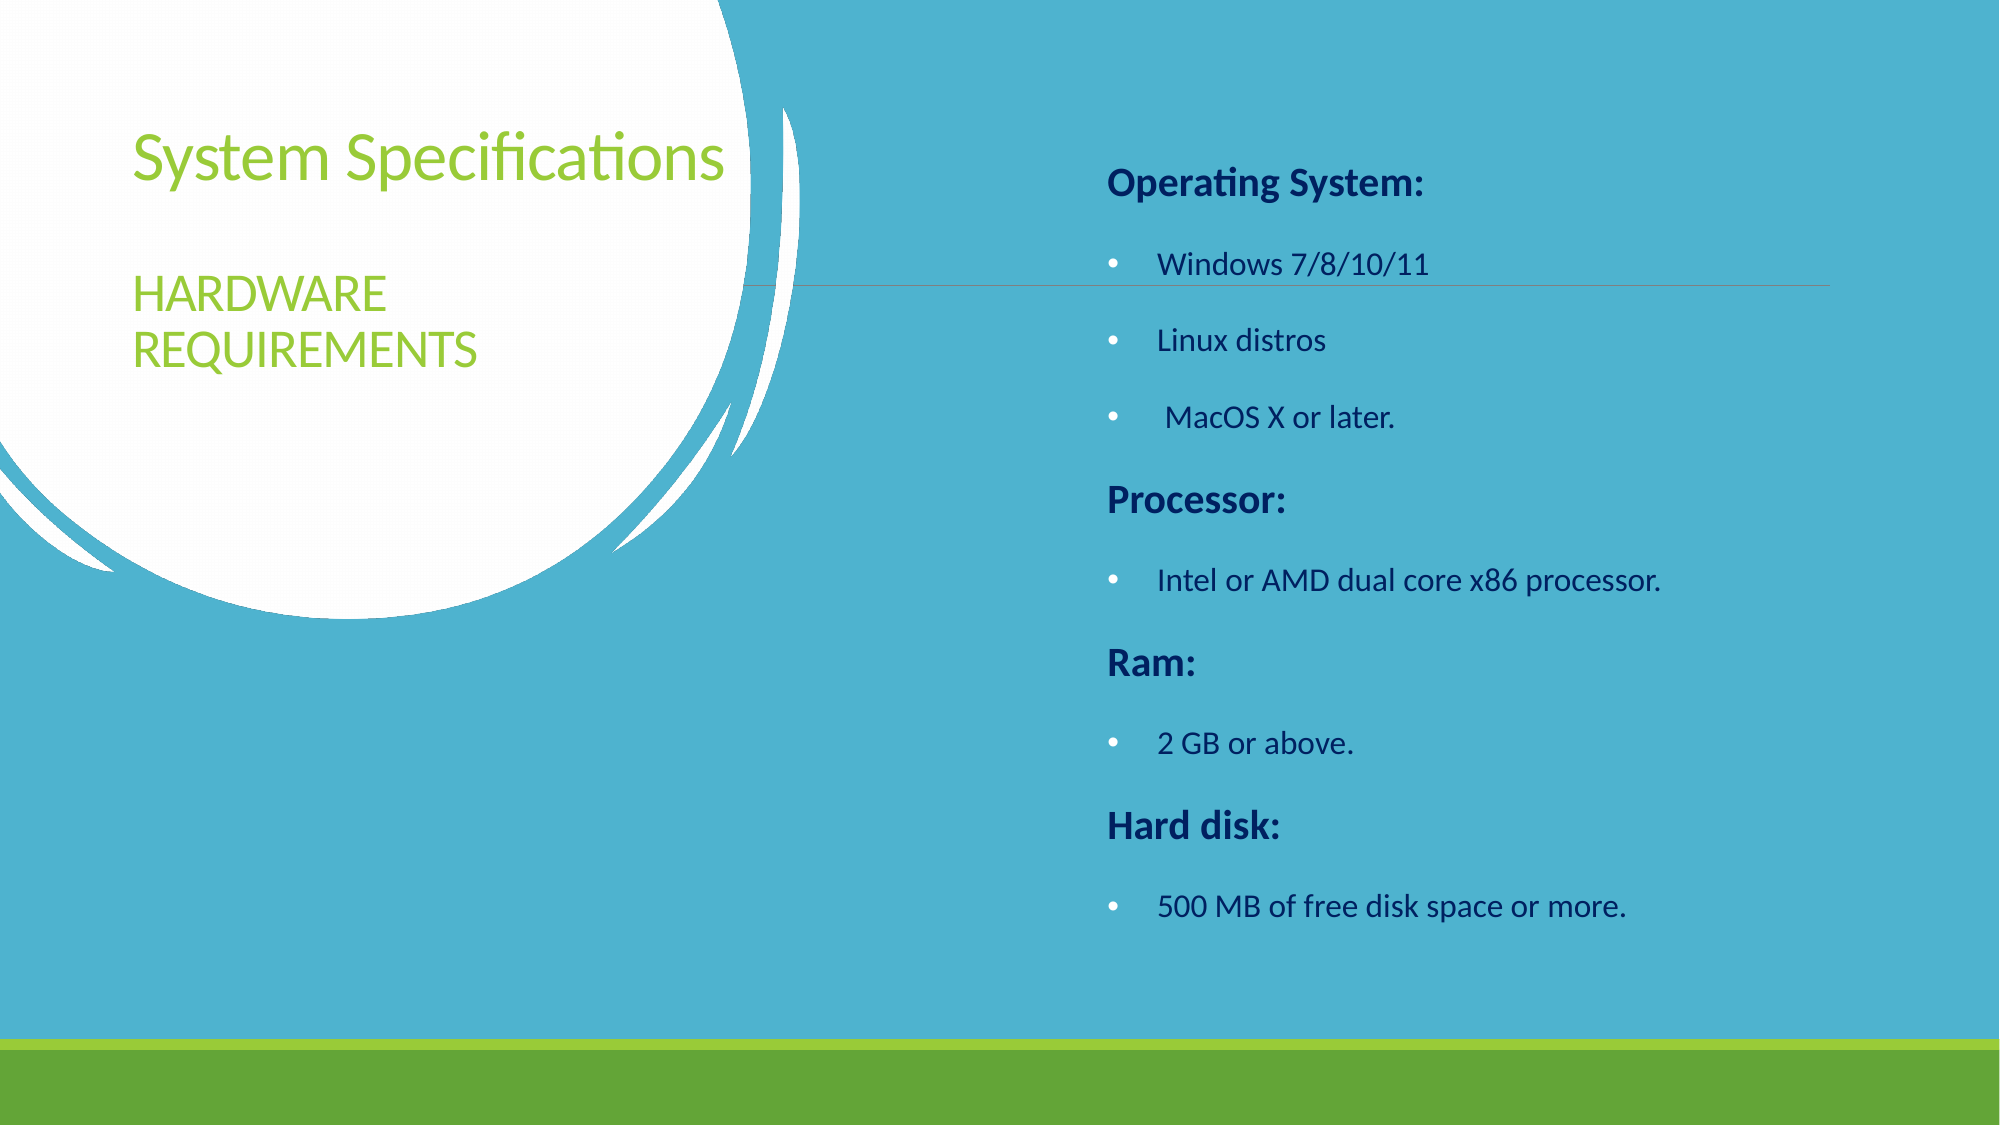

# System Specifications HARDWARE REQUIREMENTS
Operating System:
Windows 7/8/10/11
Linux distros
 MacOS X or later.
Processor:
Intel or AMD dual core x86 processor.
Ram:
2 GB or above.
Hard disk:
500 MB of free disk space or more.